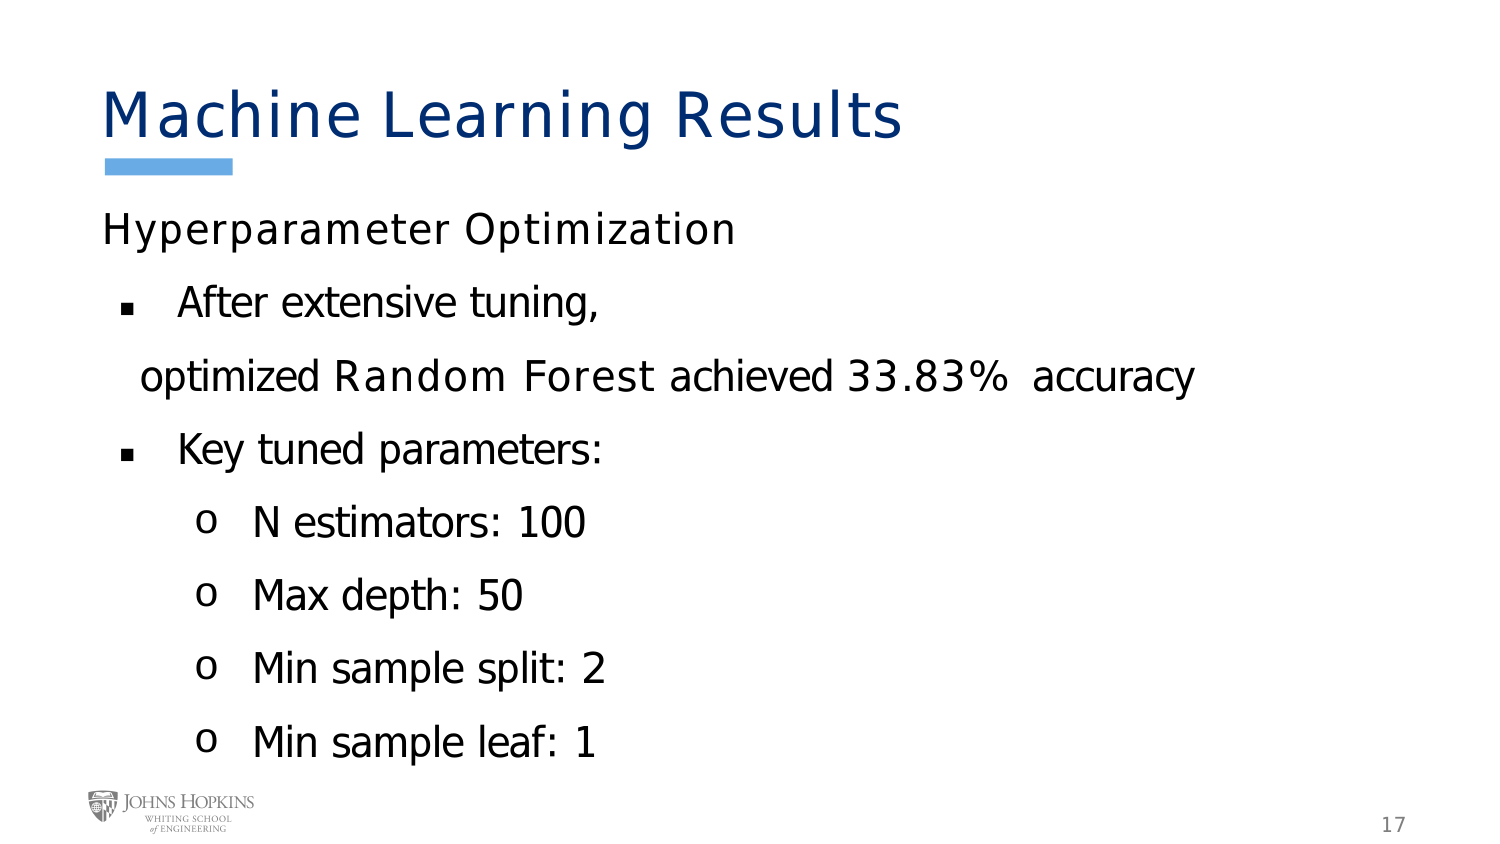

# Machine Learning Results
Hyperparameter Optimization
After extensive tuning,
optimized Random Forest achieved 33.83% accuracy
Key tuned parameters:
N estimators: 100
Max depth: 50
Min sample split: 2
Min sample leaf: 1